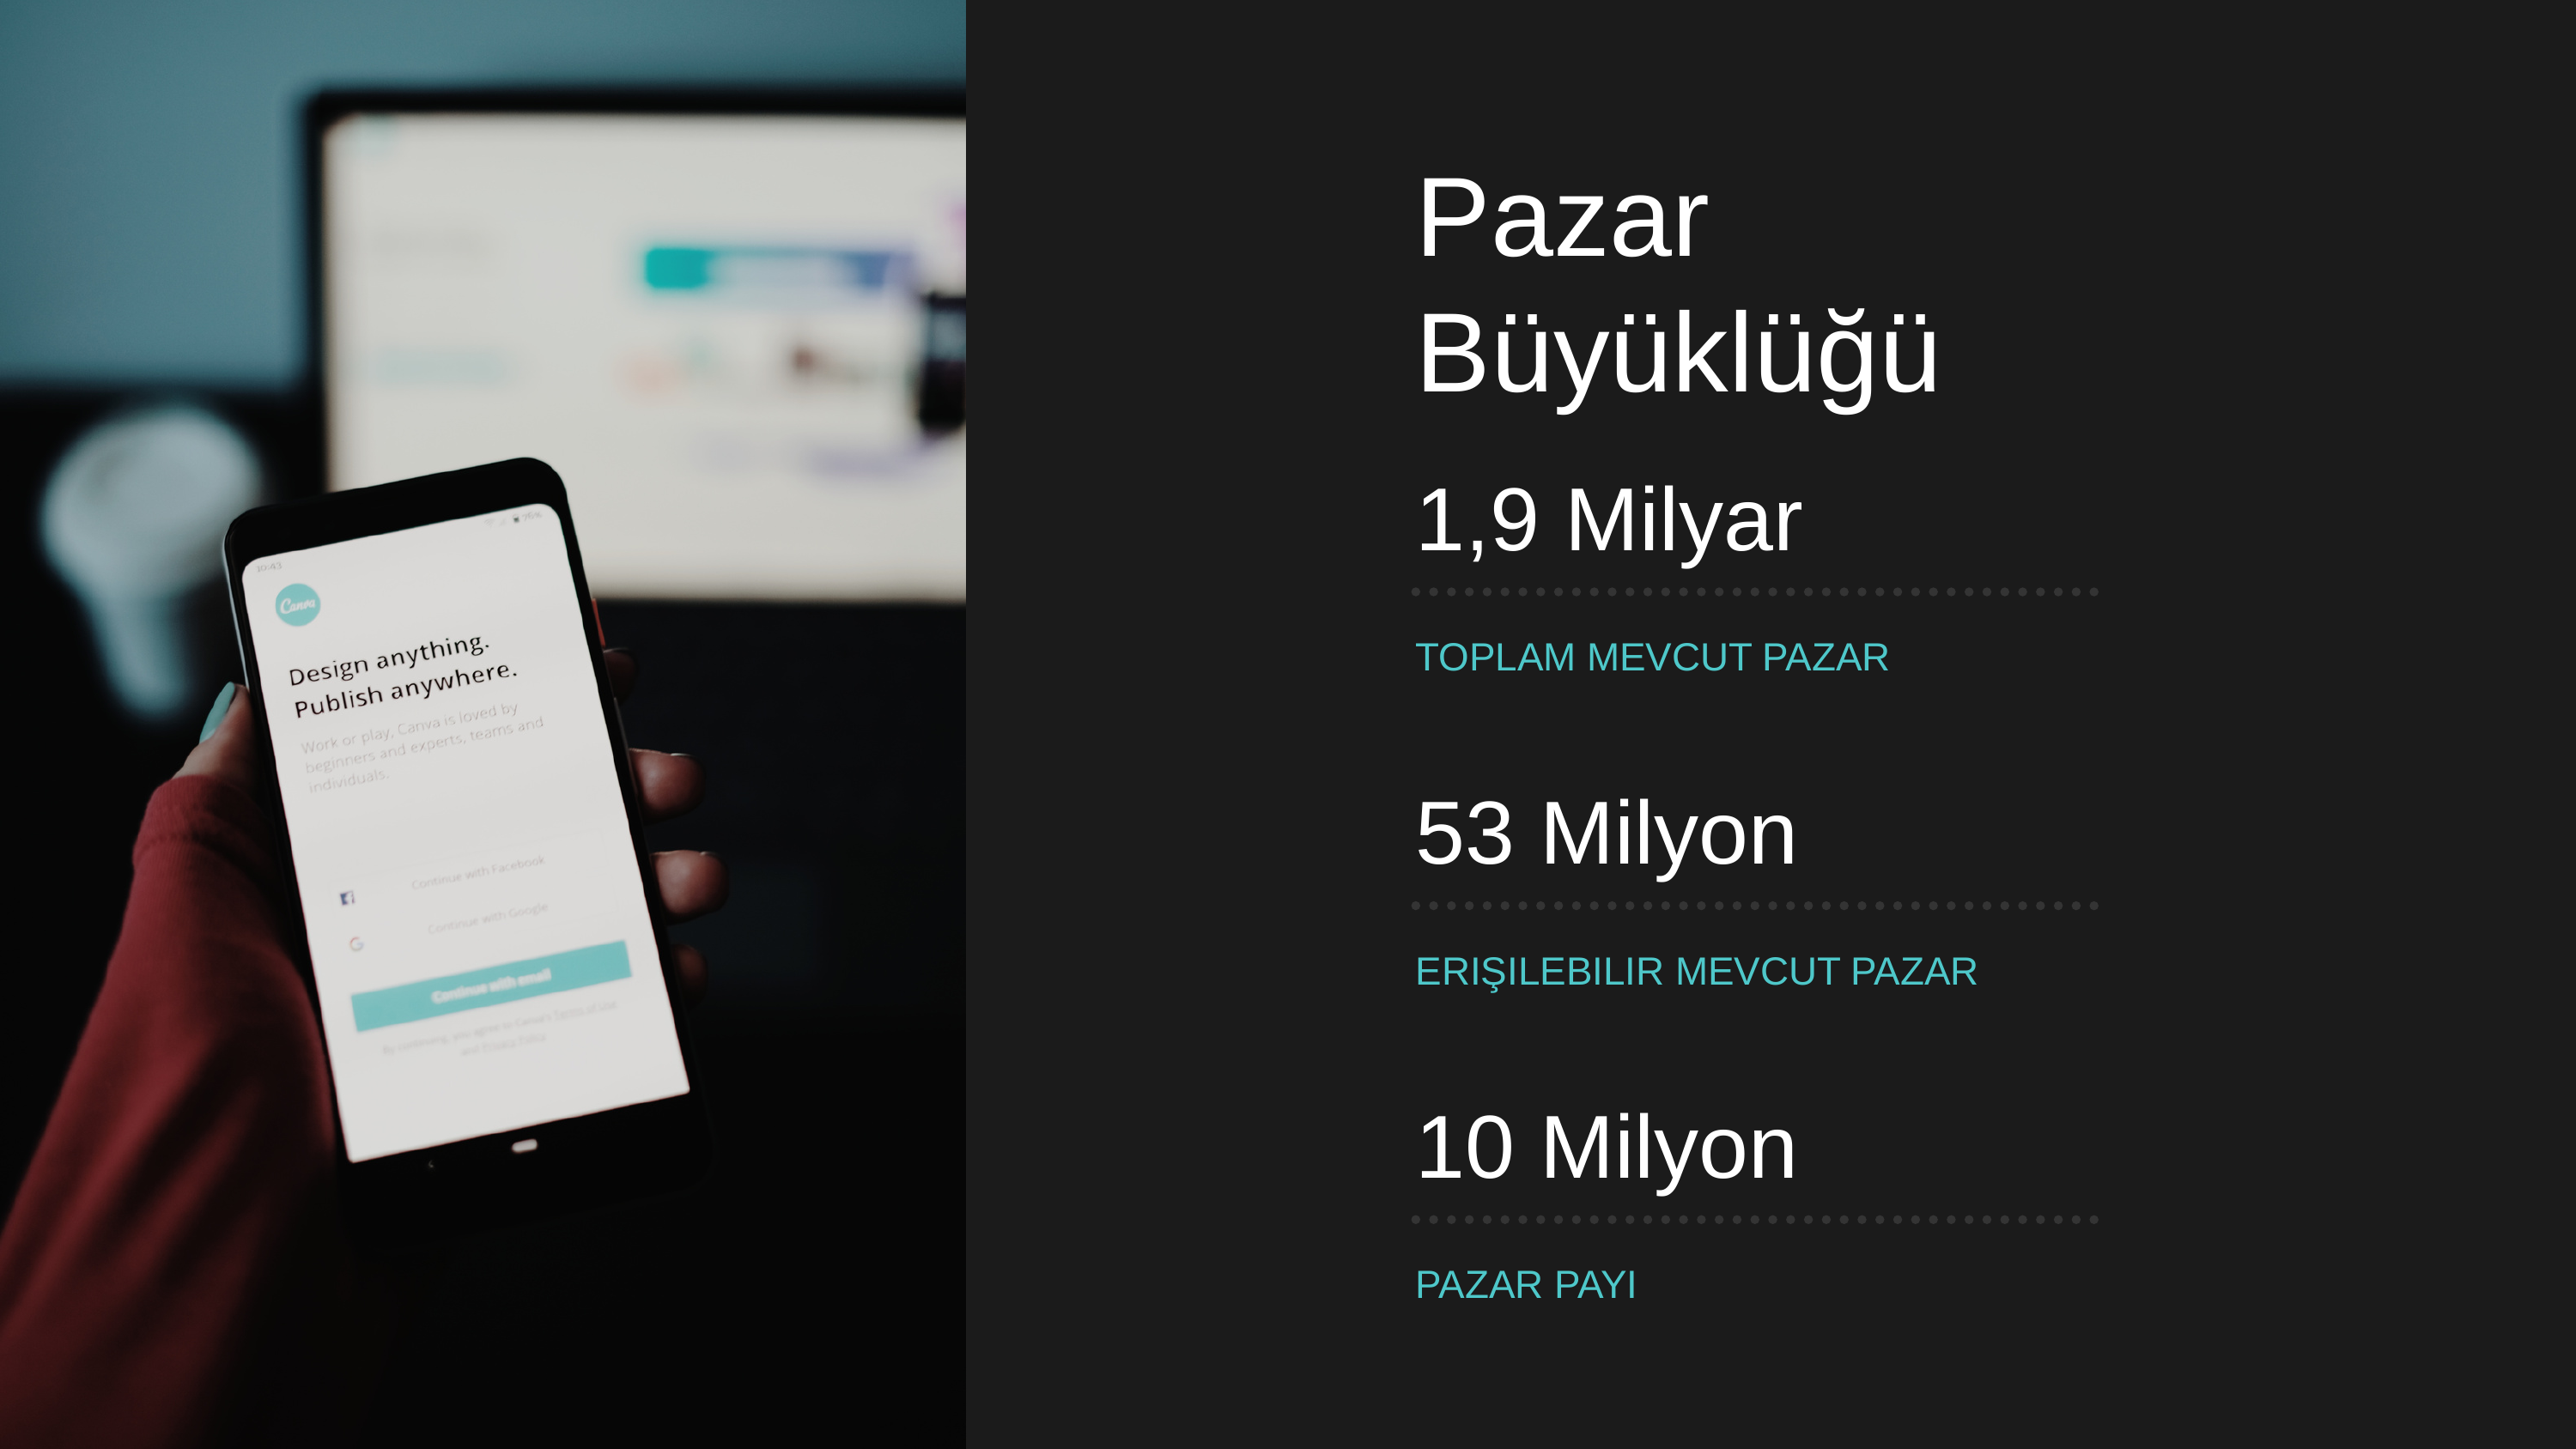

Pazar Büyüklüğü
1,9 Milyar

TOPLAM MEVCUT PAZAR
53 Milyon

ERIŞILEBILIR MEVCUT PAZAR
10 Milyon

PAZAR PAYI